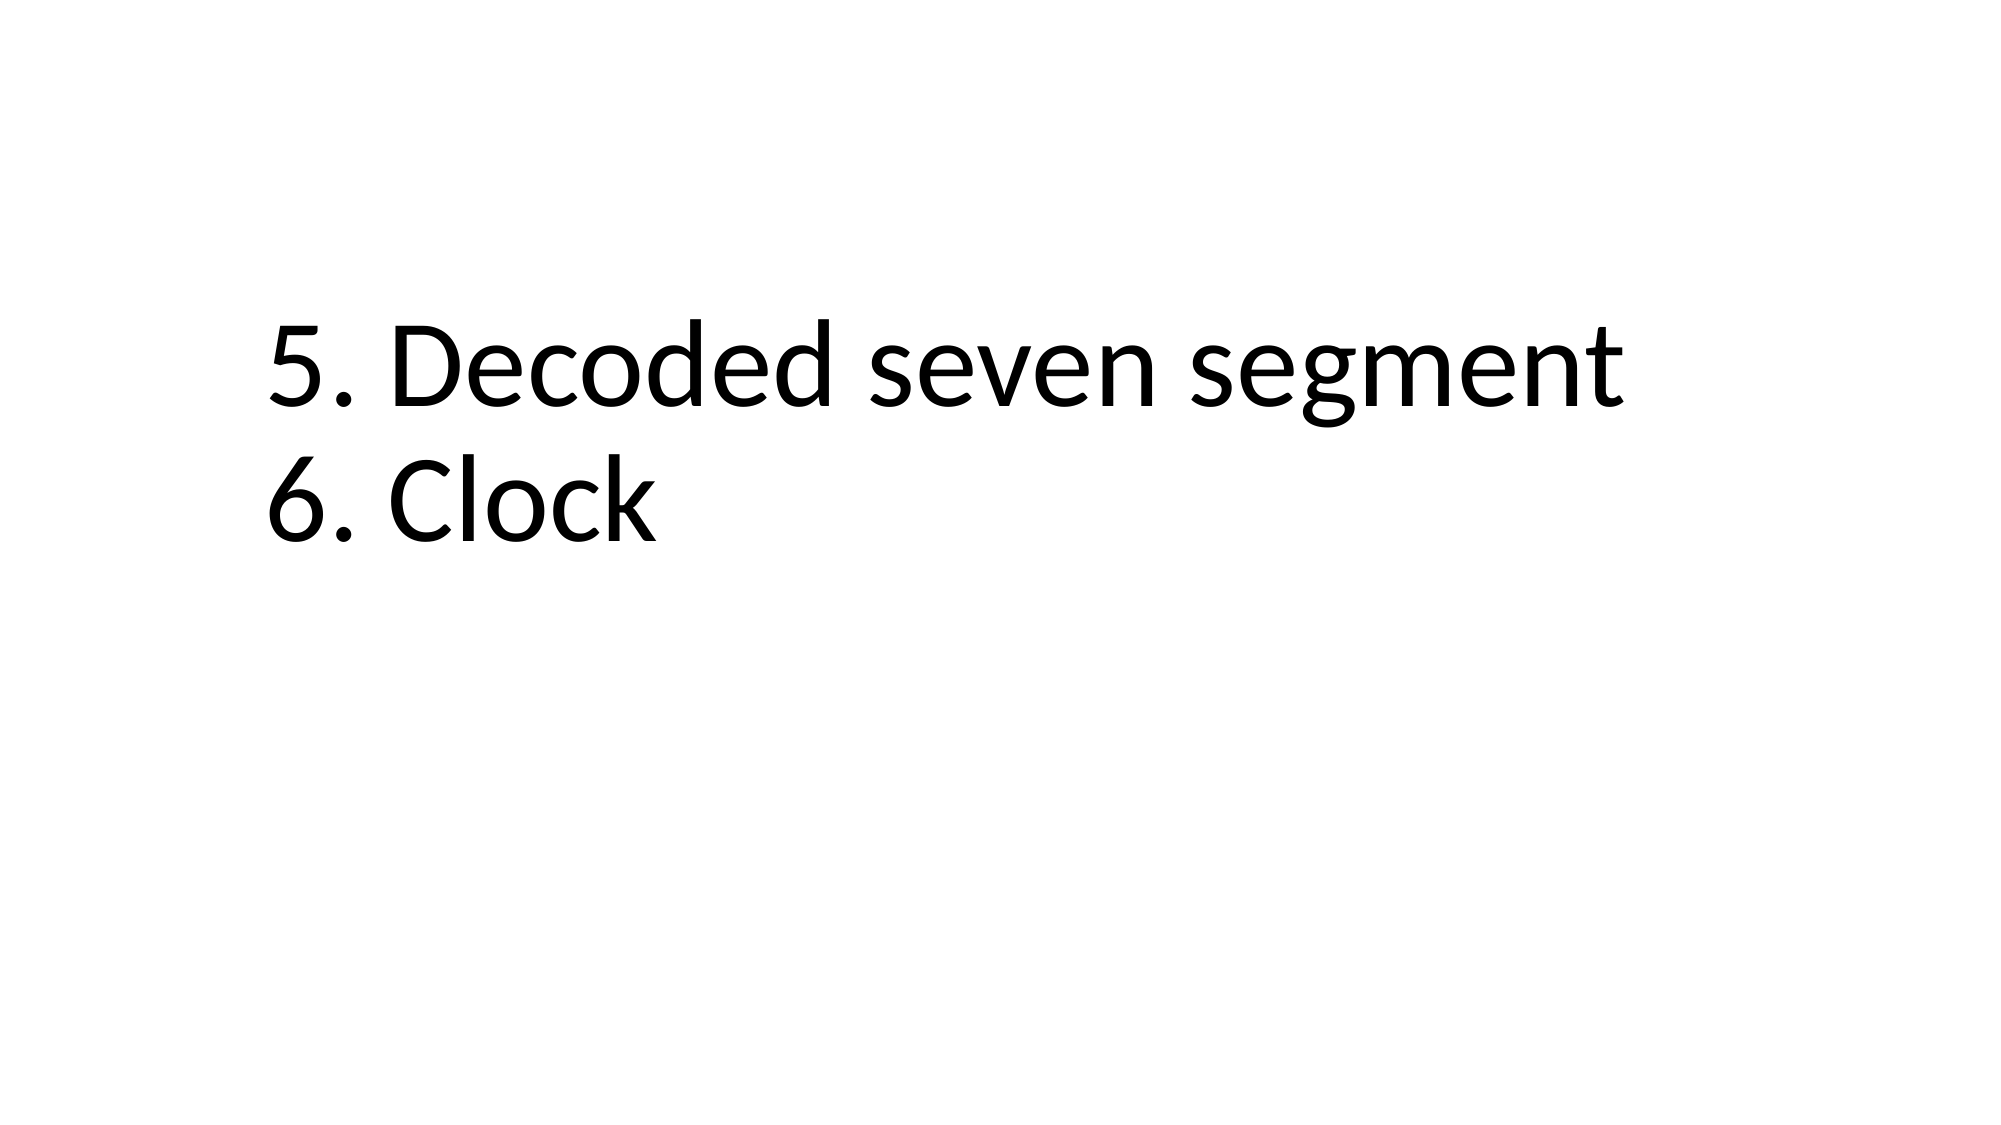

# 5. Decoded seven segment 6. Clock